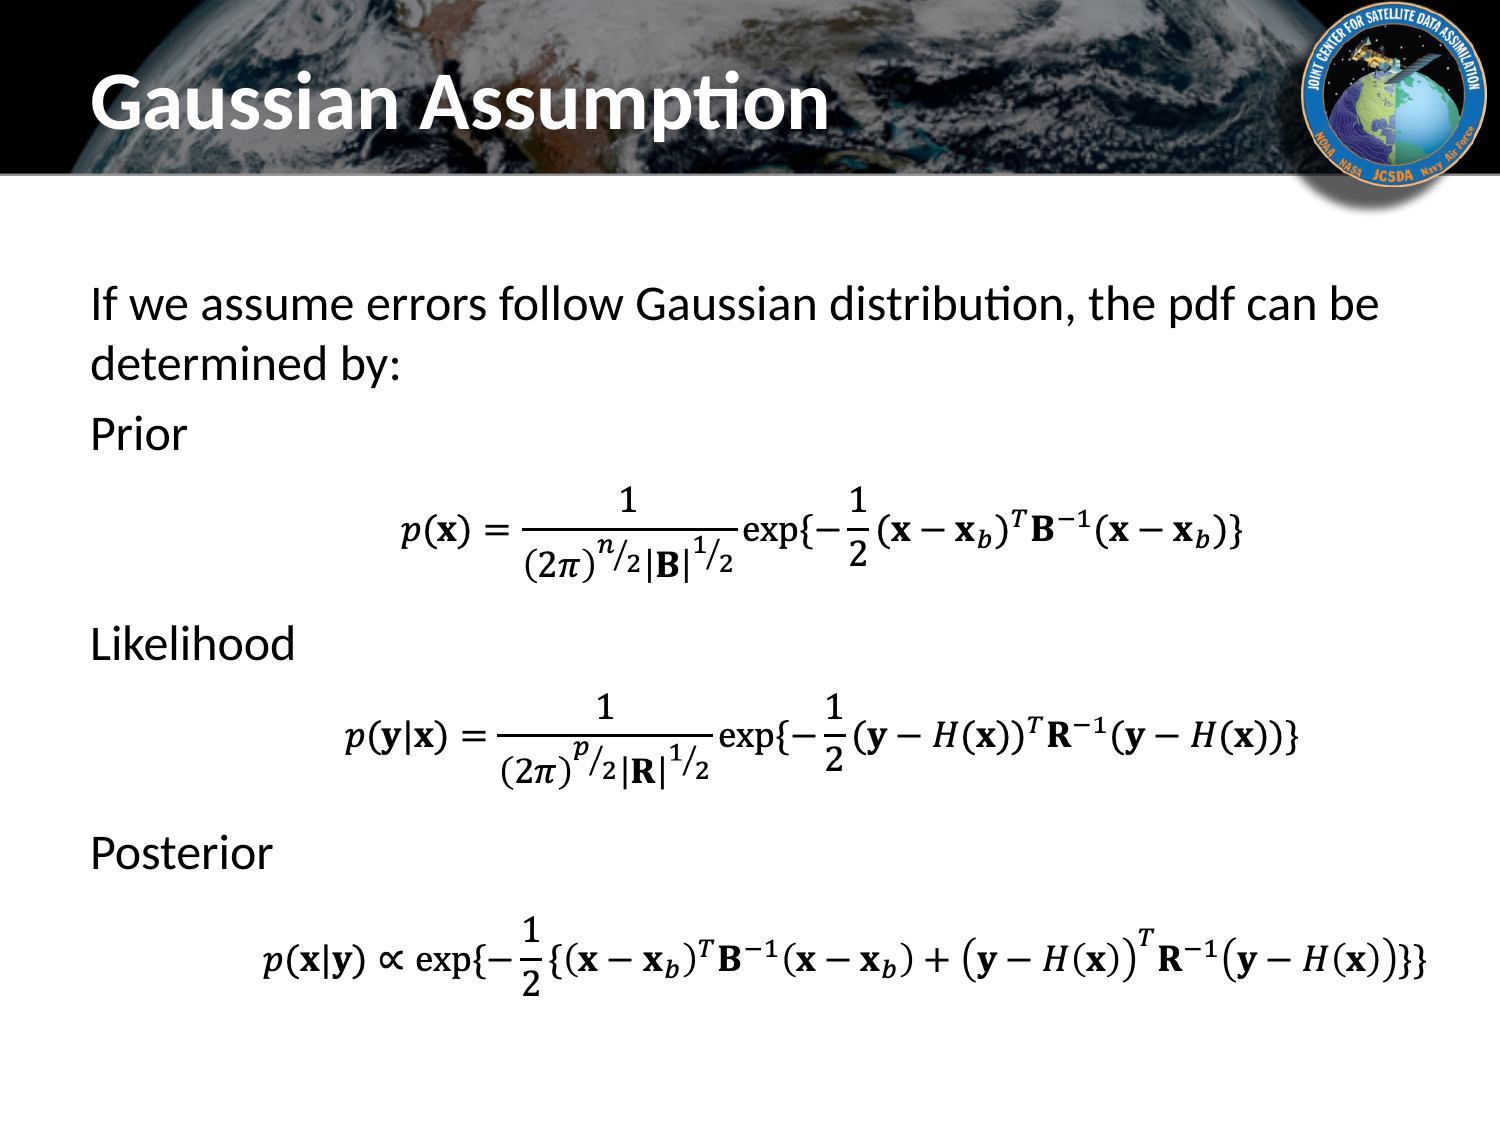

# Gaussian Assumption
If we assume errors follow Gaussian distribution, the pdf can be determined by:
Prior

Likelihood

Posterior